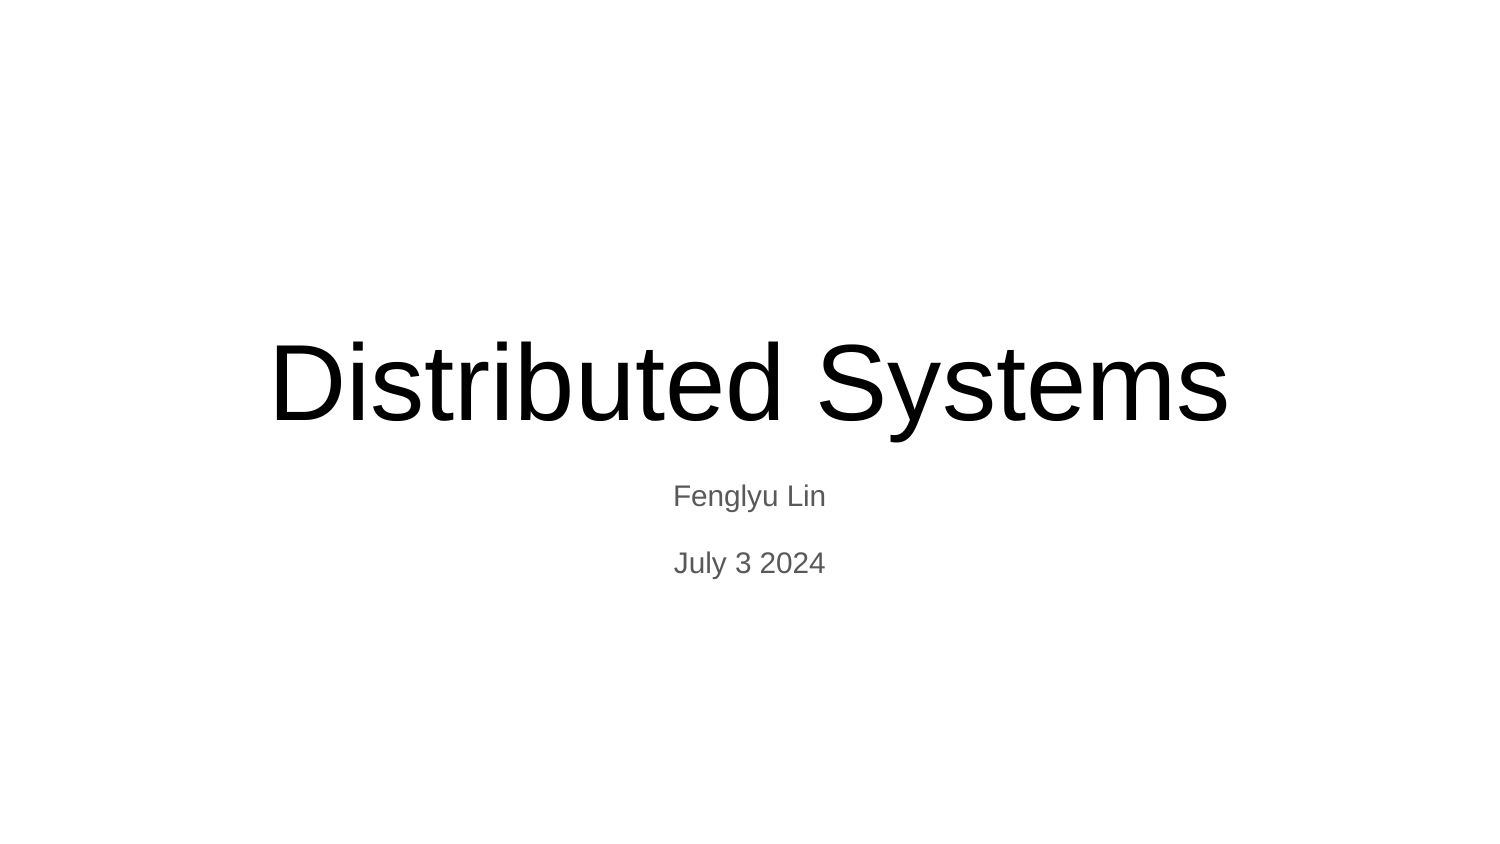

# Distributed Systems
Fenglyu Lin

July 3 2024